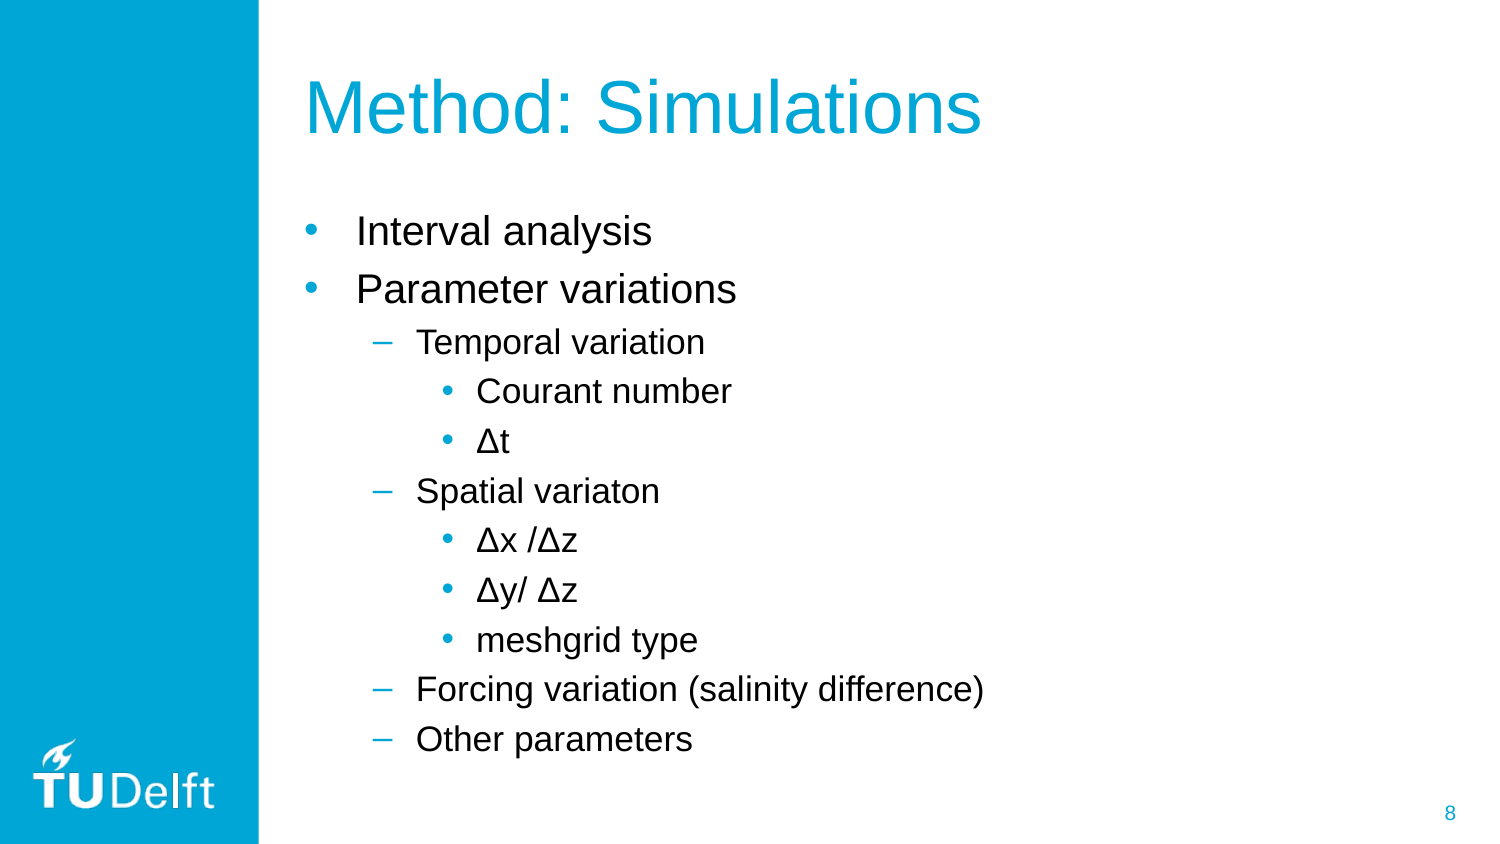

# Method: Simulations
Interval analysis
Parameter variations
Temporal variation
Courant number
Δt
Spatial variaton
Δx /Δz
Δy/ Δz
meshgrid type
Forcing variation (salinity difference)
Other parameters